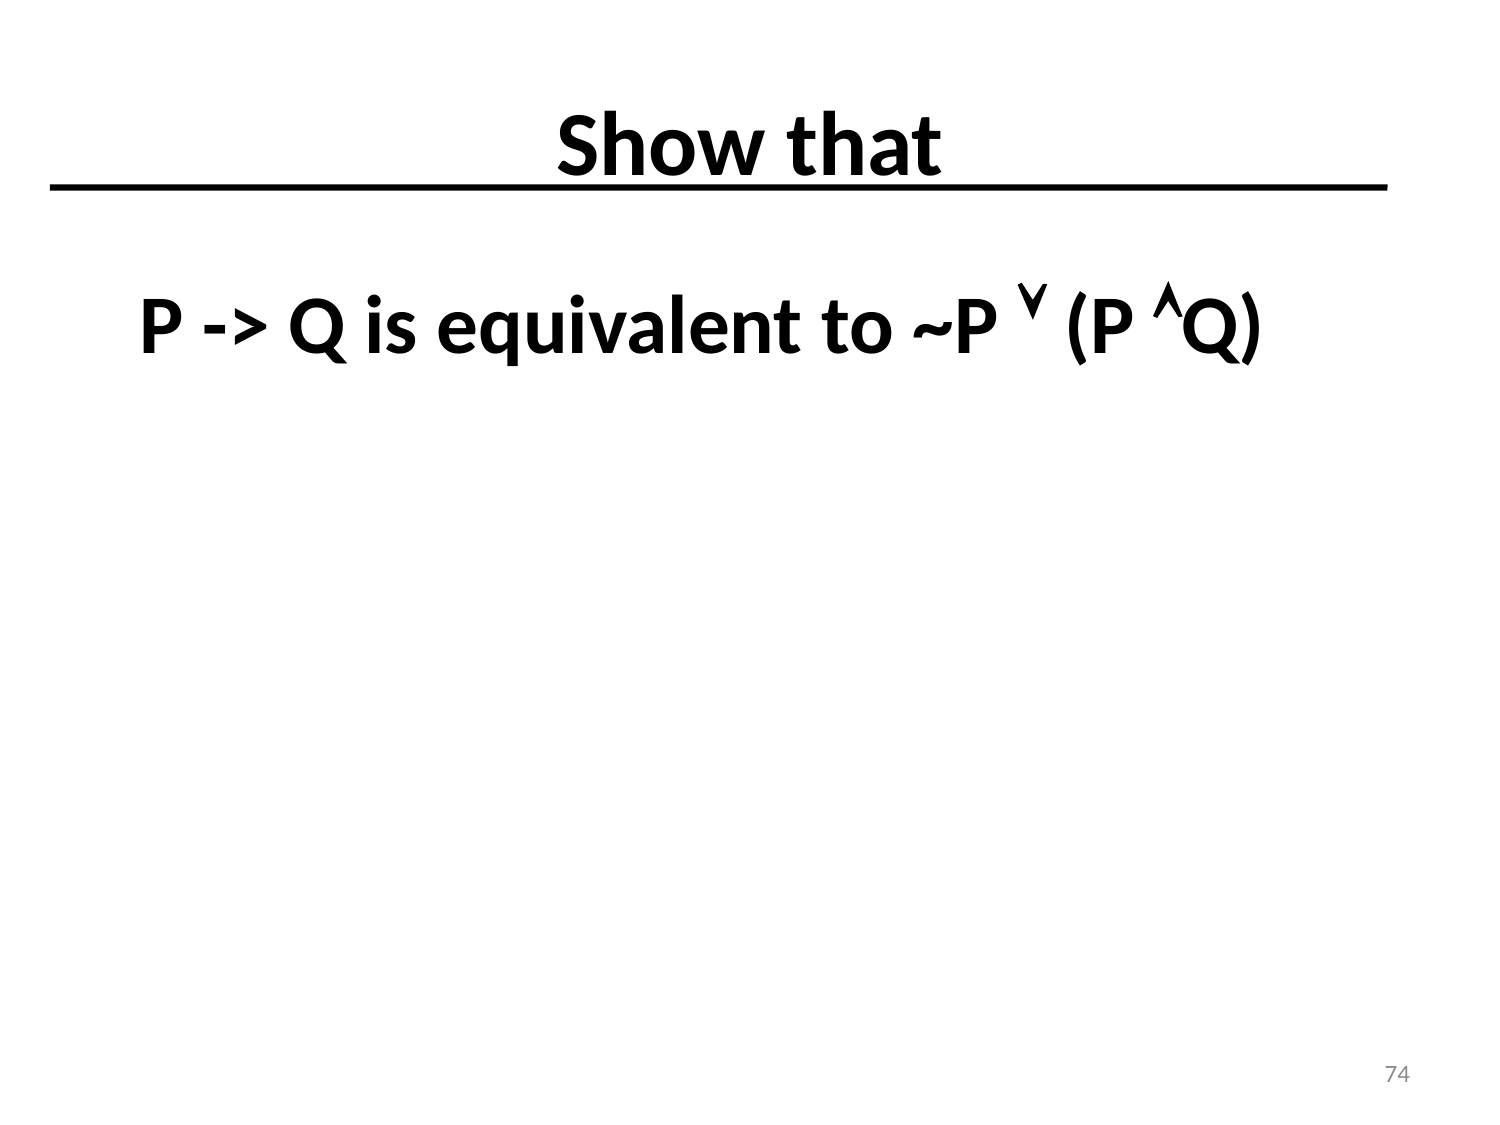

# Show that

P -> Q is equivalent to ~P ∨ (P ∧Q)
74